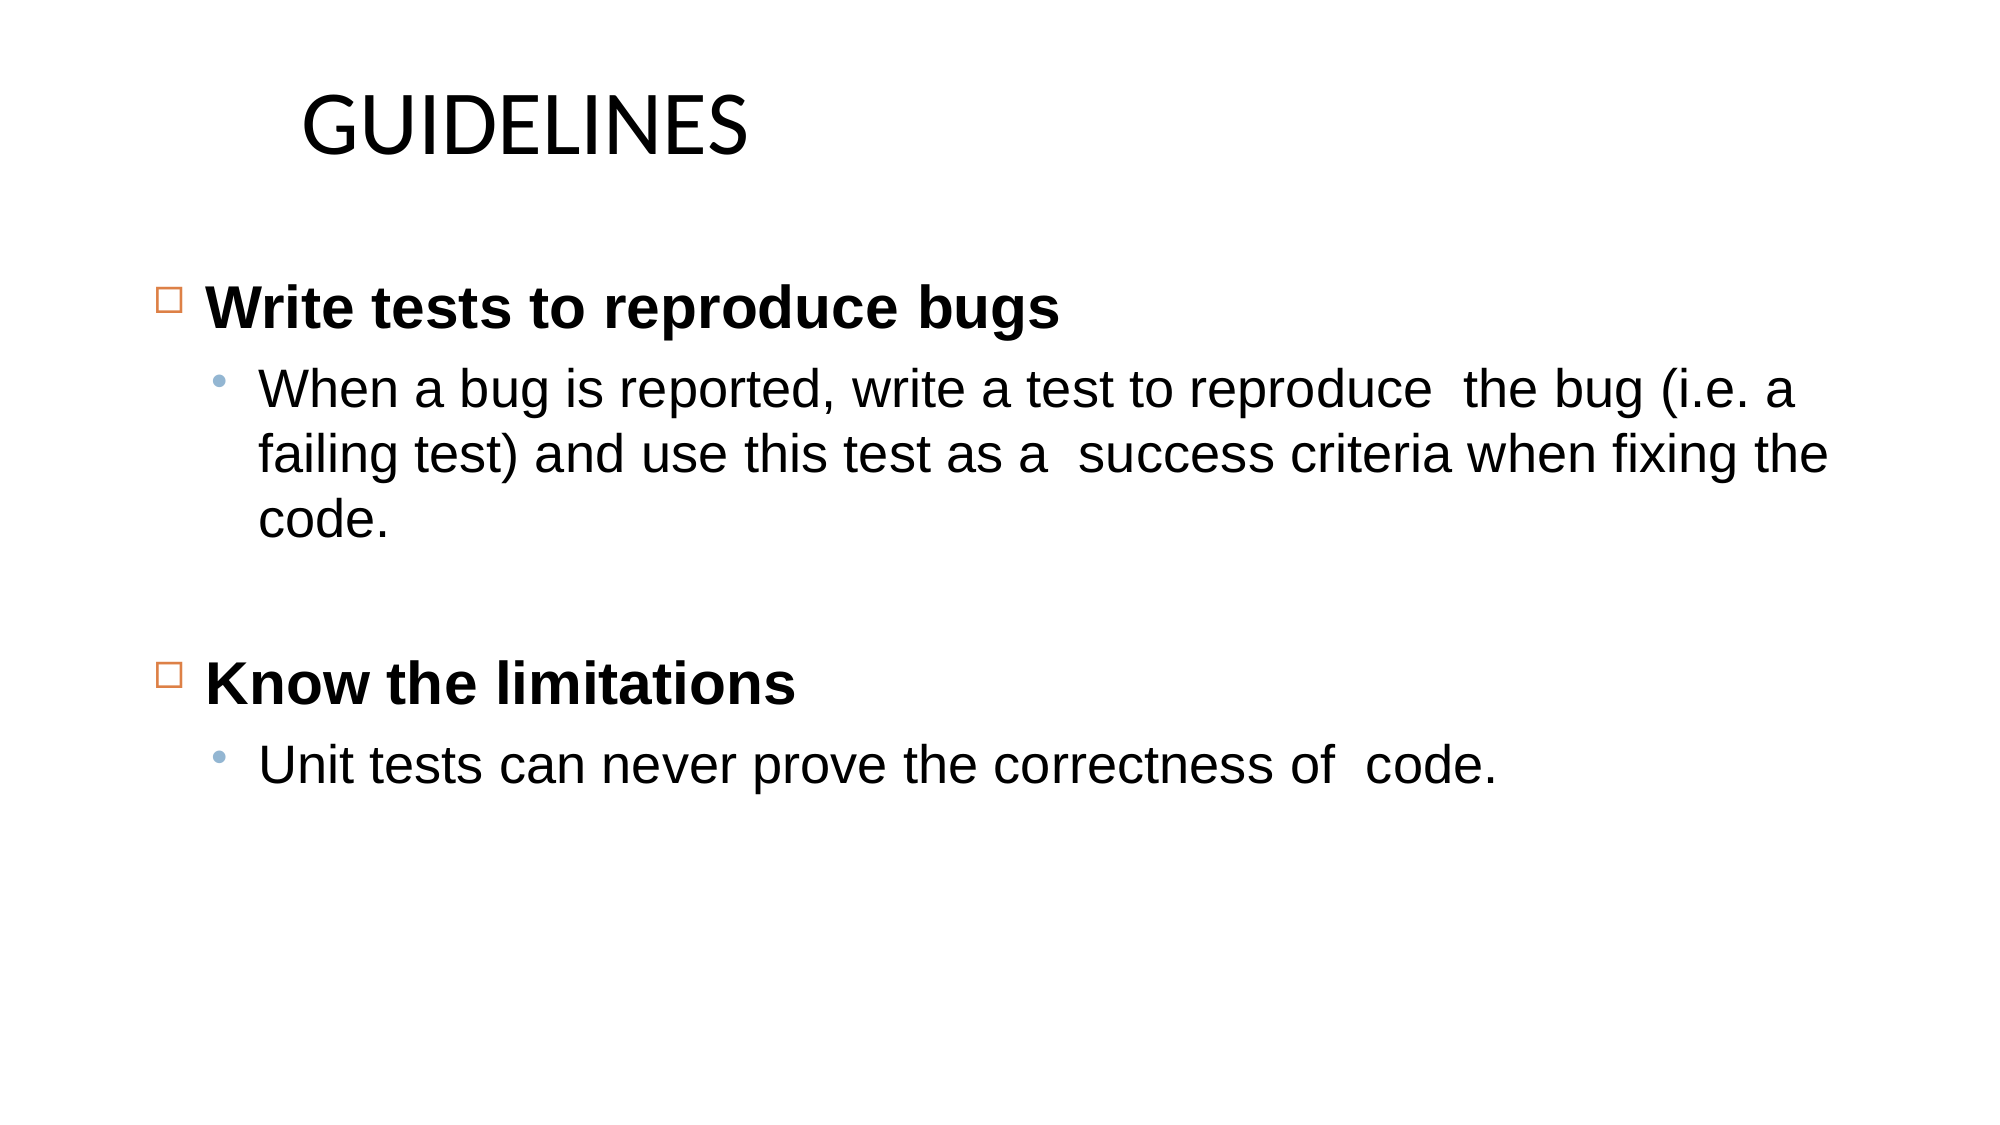

# GUIDELINES
Write tests to reproduce bugs
When a bug is reported, write a test to reproduce  the bug (i.e. a failing test) and use this test as a  success criteria when fixing the code.

Know the limitations
Unit tests can never prove the correctness of  code.